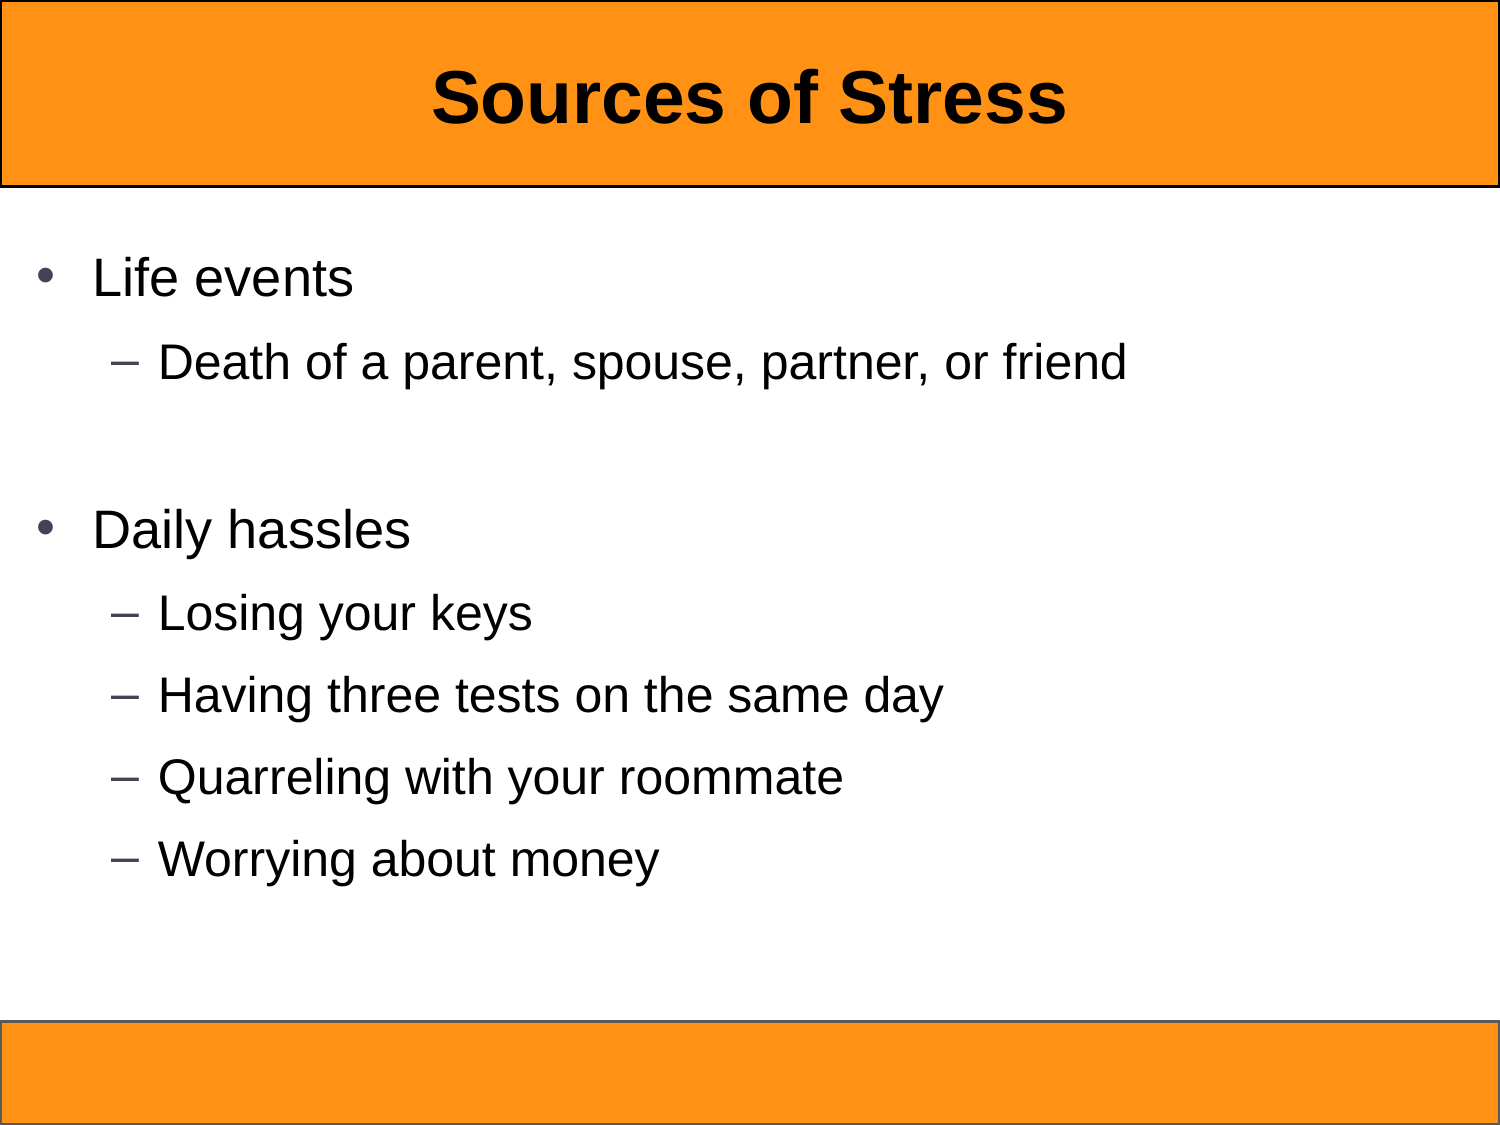

# Sources of Stress
Life events
Death of a parent, spouse, partner, or friend

Daily hassles
Losing your keys
Having three tests on the same day
Quarreling with your roommate
Worrying about money